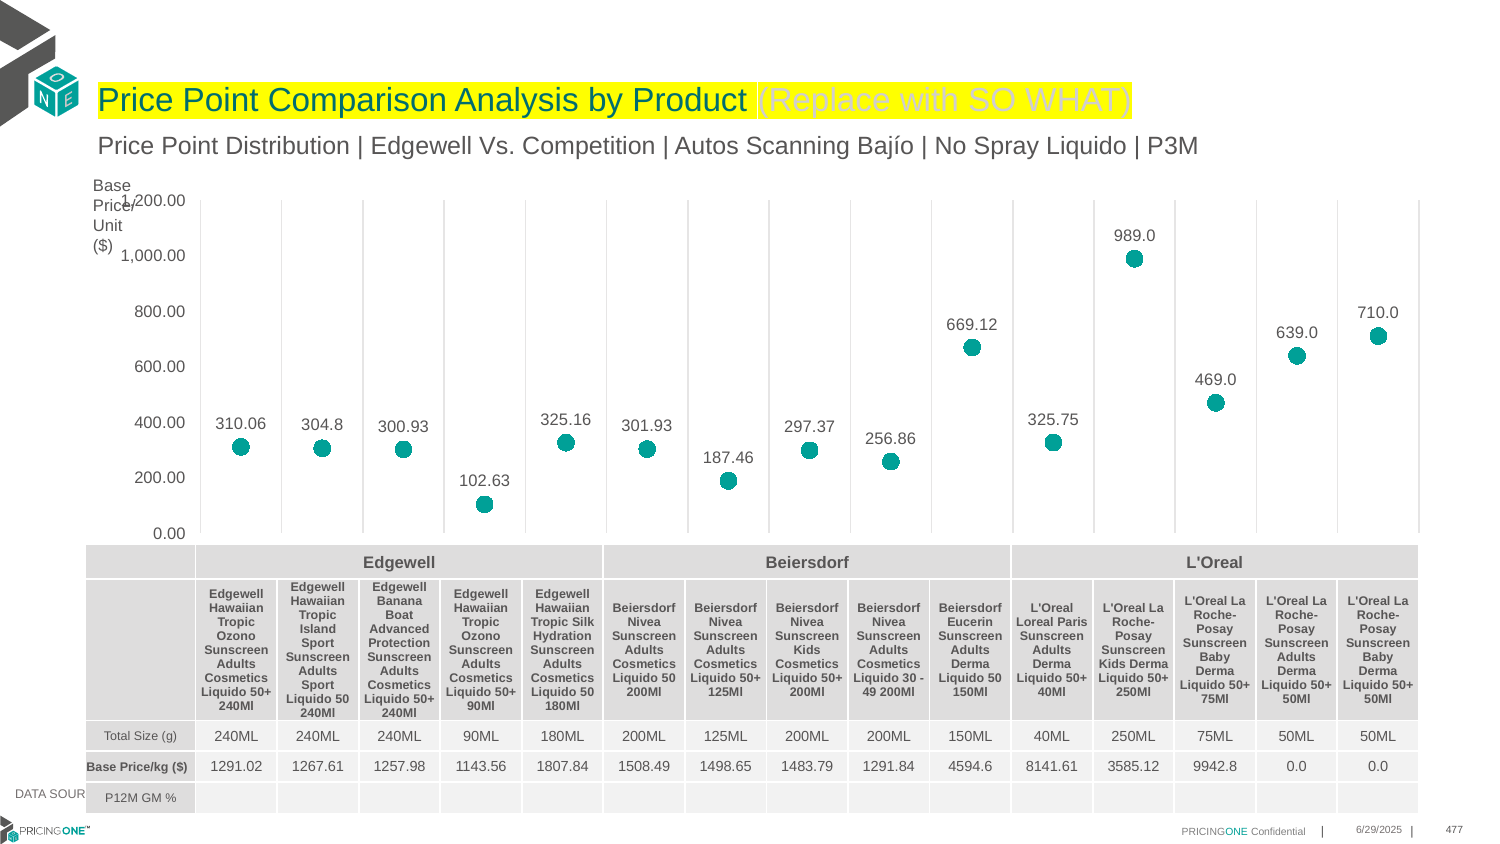

# Price Point Comparison Analysis by Product (Replace with SO WHAT)
Price Point Distribution | Edgewell Vs. Competition | Autos Scanning Bajío | No Spray Liquido | P3M
Base Price/Unit ($)

### Chart

| Category | Base Price/Unit |
|---|---|
| Edgewell Hawaiian Tropic Ozono Sunscreen Adults Cosmetics Liquido 50+ 240Ml | 310.06 |
| Edgewell Hawaiian Tropic Island Sport Sunscreen Adults Sport Liquido 50 240Ml | 304.8 |
| Edgewell Banana Boat Advanced Protection Sunscreen Adults Cosmetics Liquido 50+ 240Ml | 300.93 |
| Edgewell Hawaiian Tropic Ozono Sunscreen Adults Cosmetics Liquido 50+ 90Ml | 102.63 |
| Edgewell Hawaiian Tropic Silk Hydration Sunscreen Adults Cosmetics Liquido 50 180Ml | 325.16 |
| Beiersdorf Nivea Sunscreen Adults Cosmetics Liquido 50 200Ml | 301.93 |
| Beiersdorf Nivea Sunscreen Adults Cosmetics Liquido 50+ 125Ml | 187.46 |
| Beiersdorf Nivea Sunscreen Kids Cosmetics Liquido 50+ 200Ml | 297.37 |
| Beiersdorf Nivea Sunscreen Adults Cosmetics Liquido 30 - 49 200Ml | 256.86 |
| Beiersdorf Eucerin Sunscreen Adults Derma Liquido 50 150Ml | 669.12 |
| L'Oreal Loreal Paris Sunscreen Adults Derma Liquido 50+ 40Ml | 325.75 |
| L'Oreal La Roche-Posay Sunscreen Kids Derma Liquido 50+ 250Ml | 989.0 |
| L'Oreal La Roche-Posay Sunscreen Baby Derma Liquido 50+ 75Ml | 469.0 |
| L'Oreal La Roche-Posay Sunscreen Adults Derma Liquido 50+ 50Ml | 639.0 |
| L'Oreal La Roche-Posay Sunscreen Baby Derma Liquido 50+ 50Ml | 710.0 |
|  | Edgewell | Edgewell | Edgewell | Edgewell | Edgewell | Beiersdorf | Beiersdorf | Beiersdorf | Beiersdorf | Beiersdorf | L'Oreal | L'Oreal | L'Oreal | L'Oreal | L'Oreal |
| --- | --- | --- | --- | --- | --- | --- | --- | --- | --- | --- | --- | --- | --- | --- | --- |
|  | Edgewell Hawaiian Tropic Ozono Sunscreen Adults Cosmetics Liquido 50+ 240Ml | Edgewell Hawaiian Tropic Island Sport Sunscreen Adults Sport Liquido 50 240Ml | Edgewell Banana Boat Advanced Protection Sunscreen Adults Cosmetics Liquido 50+ 240Ml | Edgewell Hawaiian Tropic Ozono Sunscreen Adults Cosmetics Liquido 50+ 90Ml | Edgewell Hawaiian Tropic Silk Hydration Sunscreen Adults Cosmetics Liquido 50 180Ml | Beiersdorf Nivea Sunscreen Adults Cosmetics Liquido 50 200Ml | Beiersdorf Nivea Sunscreen Adults Cosmetics Liquido 50+ 125Ml | Beiersdorf Nivea Sunscreen Kids Cosmetics Liquido 50+ 200Ml | Beiersdorf Nivea Sunscreen Adults Cosmetics Liquido 30 - 49 200Ml | Beiersdorf Eucerin Sunscreen Adults Derma Liquido 50 150Ml | L'Oreal Loreal Paris Sunscreen Adults Derma Liquido 50+ 40Ml | L'Oreal La Roche-Posay Sunscreen Kids Derma Liquido 50+ 250Ml | L'Oreal La Roche-Posay Sunscreen Baby Derma Liquido 50+ 75Ml | L'Oreal La Roche-Posay Sunscreen Adults Derma Liquido 50+ 50Ml | L'Oreal La Roche-Posay Sunscreen Baby Derma Liquido 50+ 50Ml |
| Total Size (g) | 240ML | 240ML | 240ML | 90ML | 180ML | 200ML | 125ML | 200ML | 200ML | 150ML | 40ML | 250ML | 75ML | 50ML | 50ML |
| Base Price/kg ($) | 1291.02 | 1267.61 | 1257.98 | 1143.56 | 1807.84 | 1508.49 | 1498.65 | 1483.79 | 1291.84 | 4594.6 | 8141.61 | 3585.12 | 9942.8 | 0.0 | 0.0 |
| P12M GM % |  |  |  |  |  |  |  |  |  |  |  |  |  |  |  |
DATA SOURCE: Trade Panel/Retailer Data | April  2025

6/29/2025
477